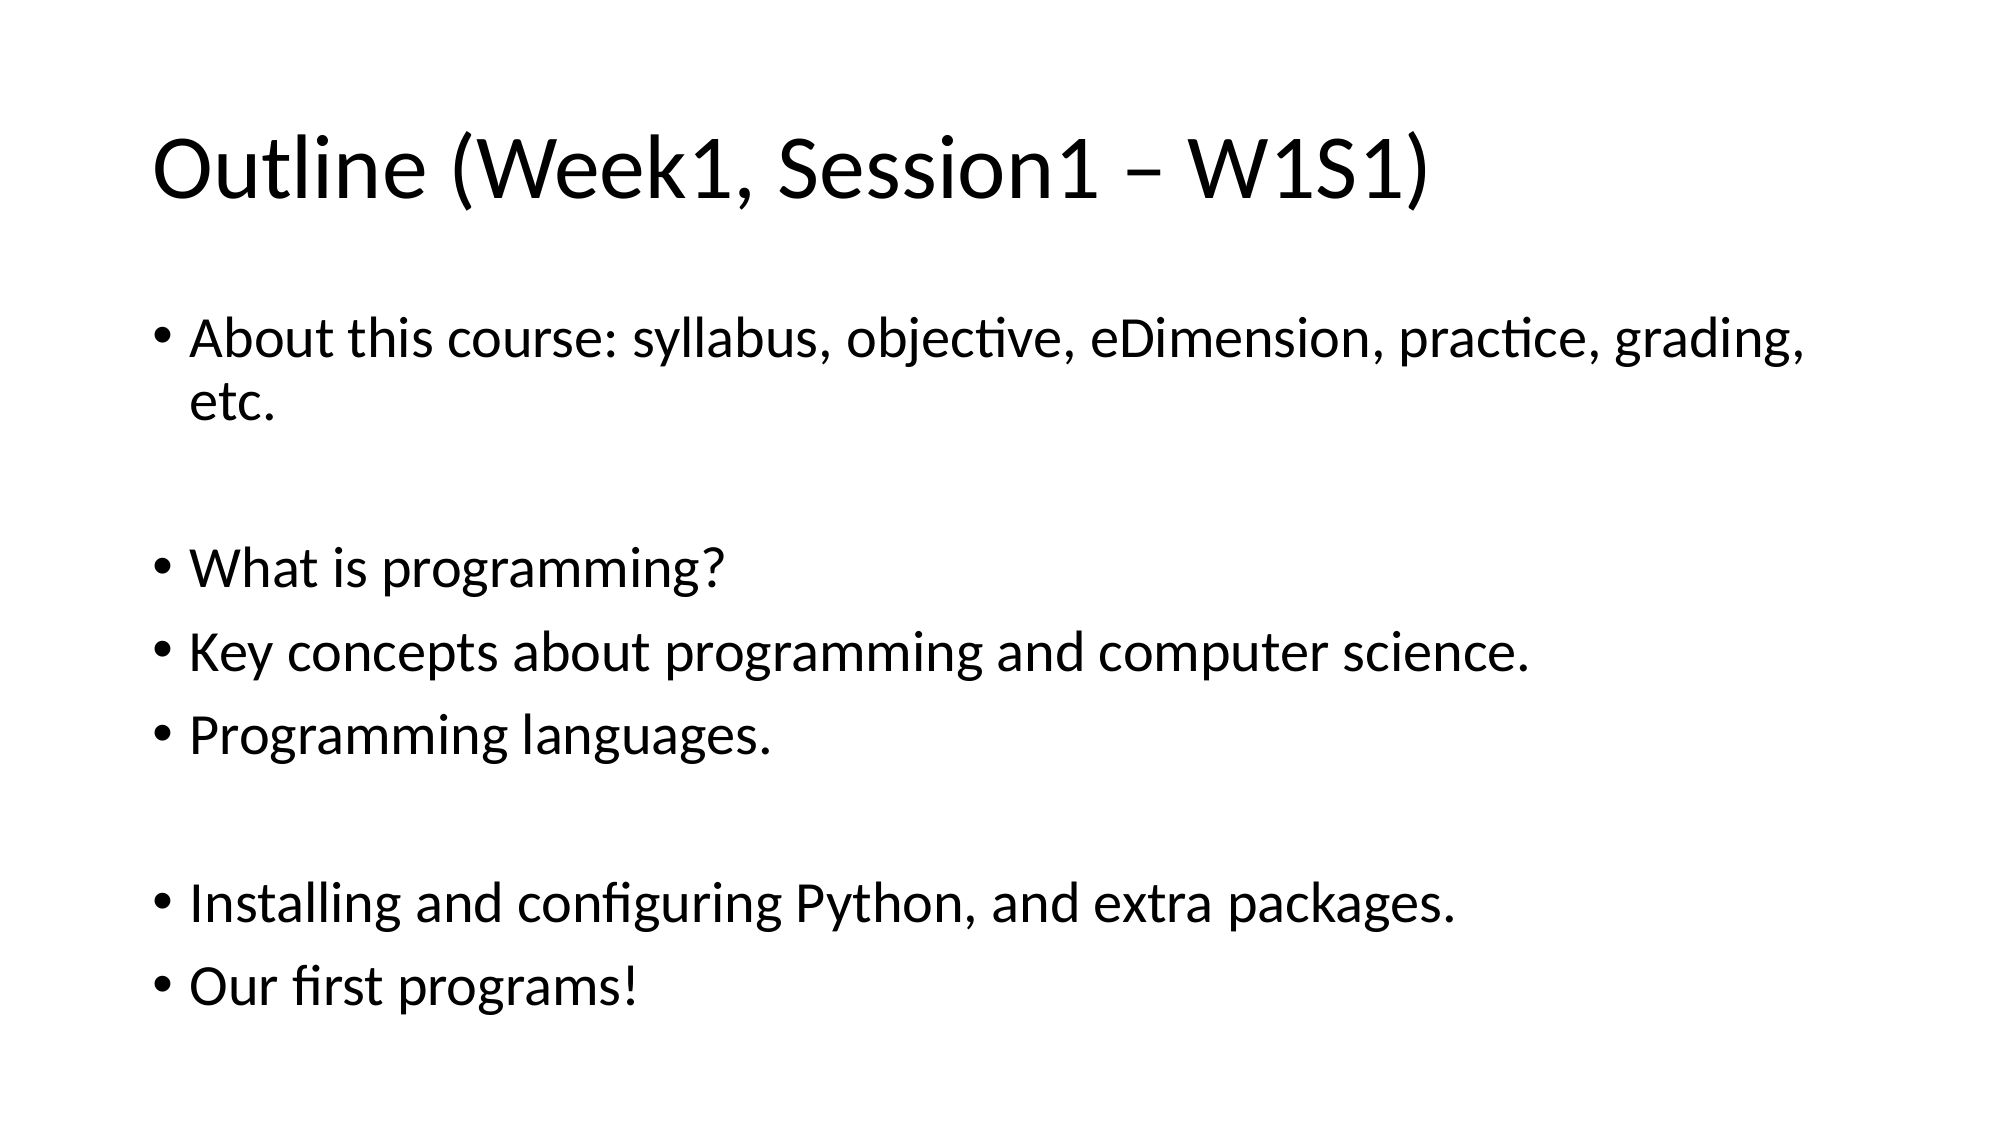

# Outline (Week1, Session1 – W1S1)
About this course: syllabus, objective, eDimension, practice, grading, etc.

What is programming?
Key concepts about programming and computer science.
Programming languages.

Installing and configuring Python, and extra packages.
Our first programs!